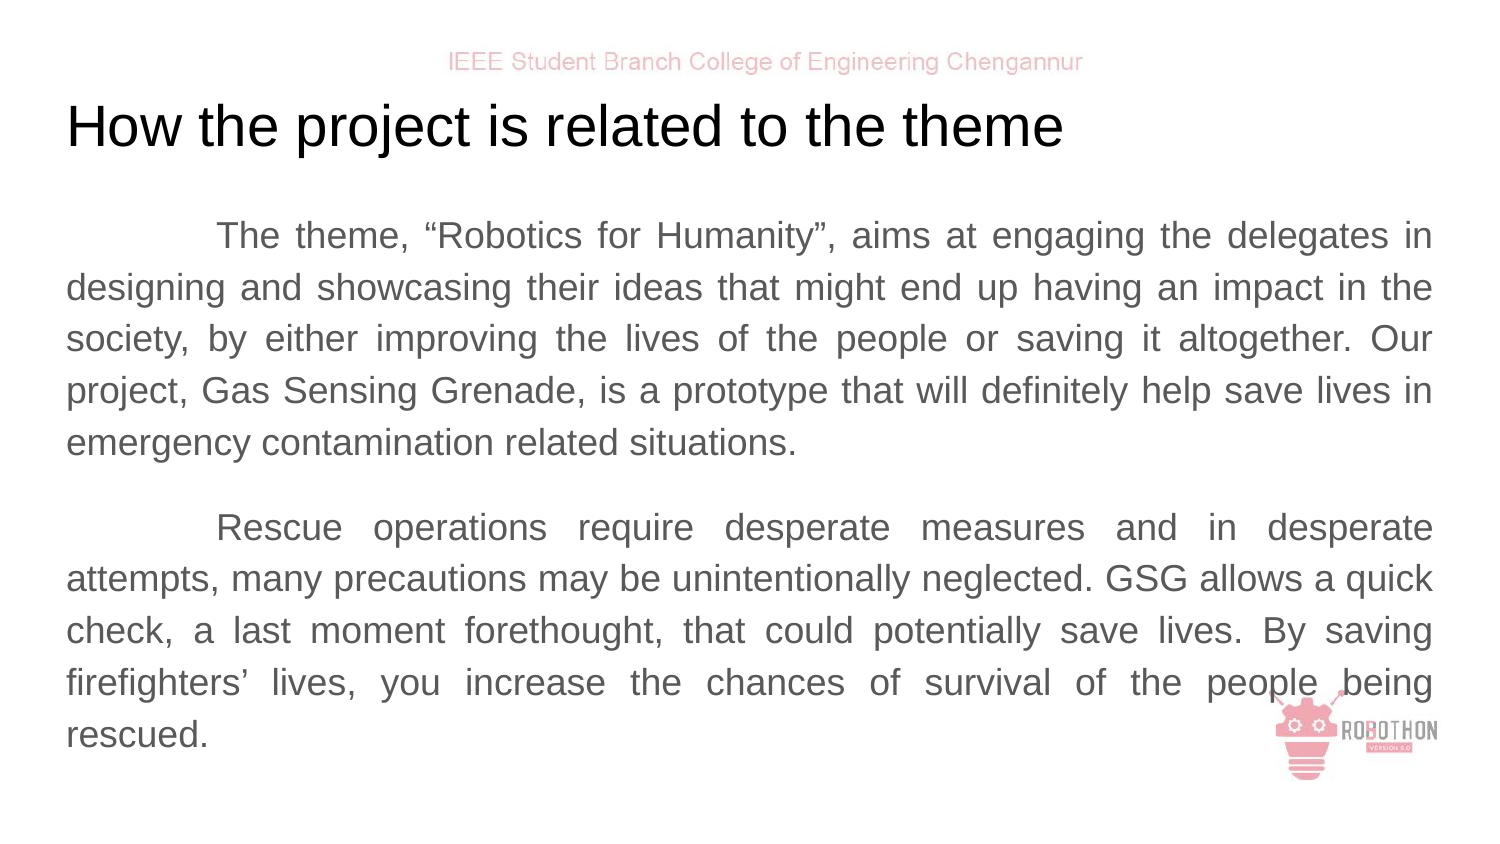

# How the project is related to the theme
	The theme, “Robotics for Humanity”, aims at engaging the delegates in designing and showcasing their ideas that might end up having an impact in the society, by either improving the lives of the people or saving it altogether. Our project, Gas Sensing Grenade, is a prototype that will definitely help save lives in emergency contamination related situations.
	Rescue operations require desperate measures and in desperate attempts, many precautions may be unintentionally neglected. GSG allows a quick check, a last moment forethought, that could potentially save lives. By saving firefighters’ lives, you increase the chances of survival of the people being rescued.